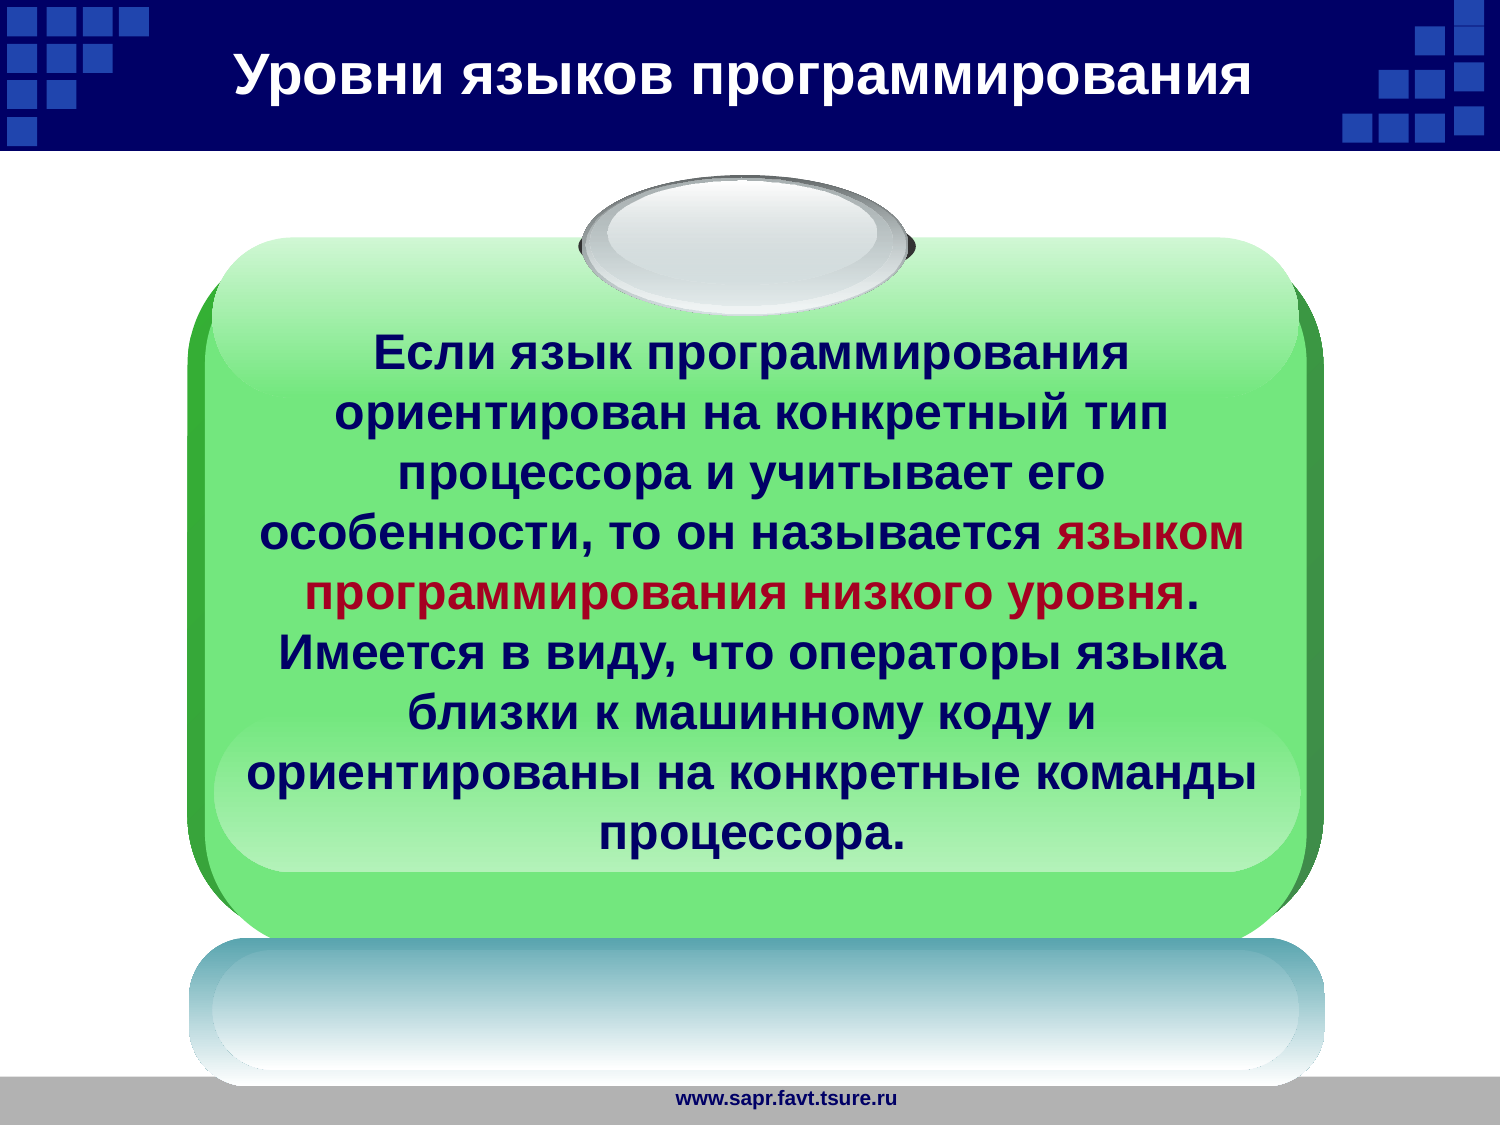

Уровни языков программирования

Если язык программирования ориентирован на конкретный тип процессора и учитывает его особенности, то он называется языком программирования низкого уровня. Имеется в виду, что операторы языка близки к машинному коду и ориентированы на конкретные команды процессора.

www.sapr.favt.tsure.ru